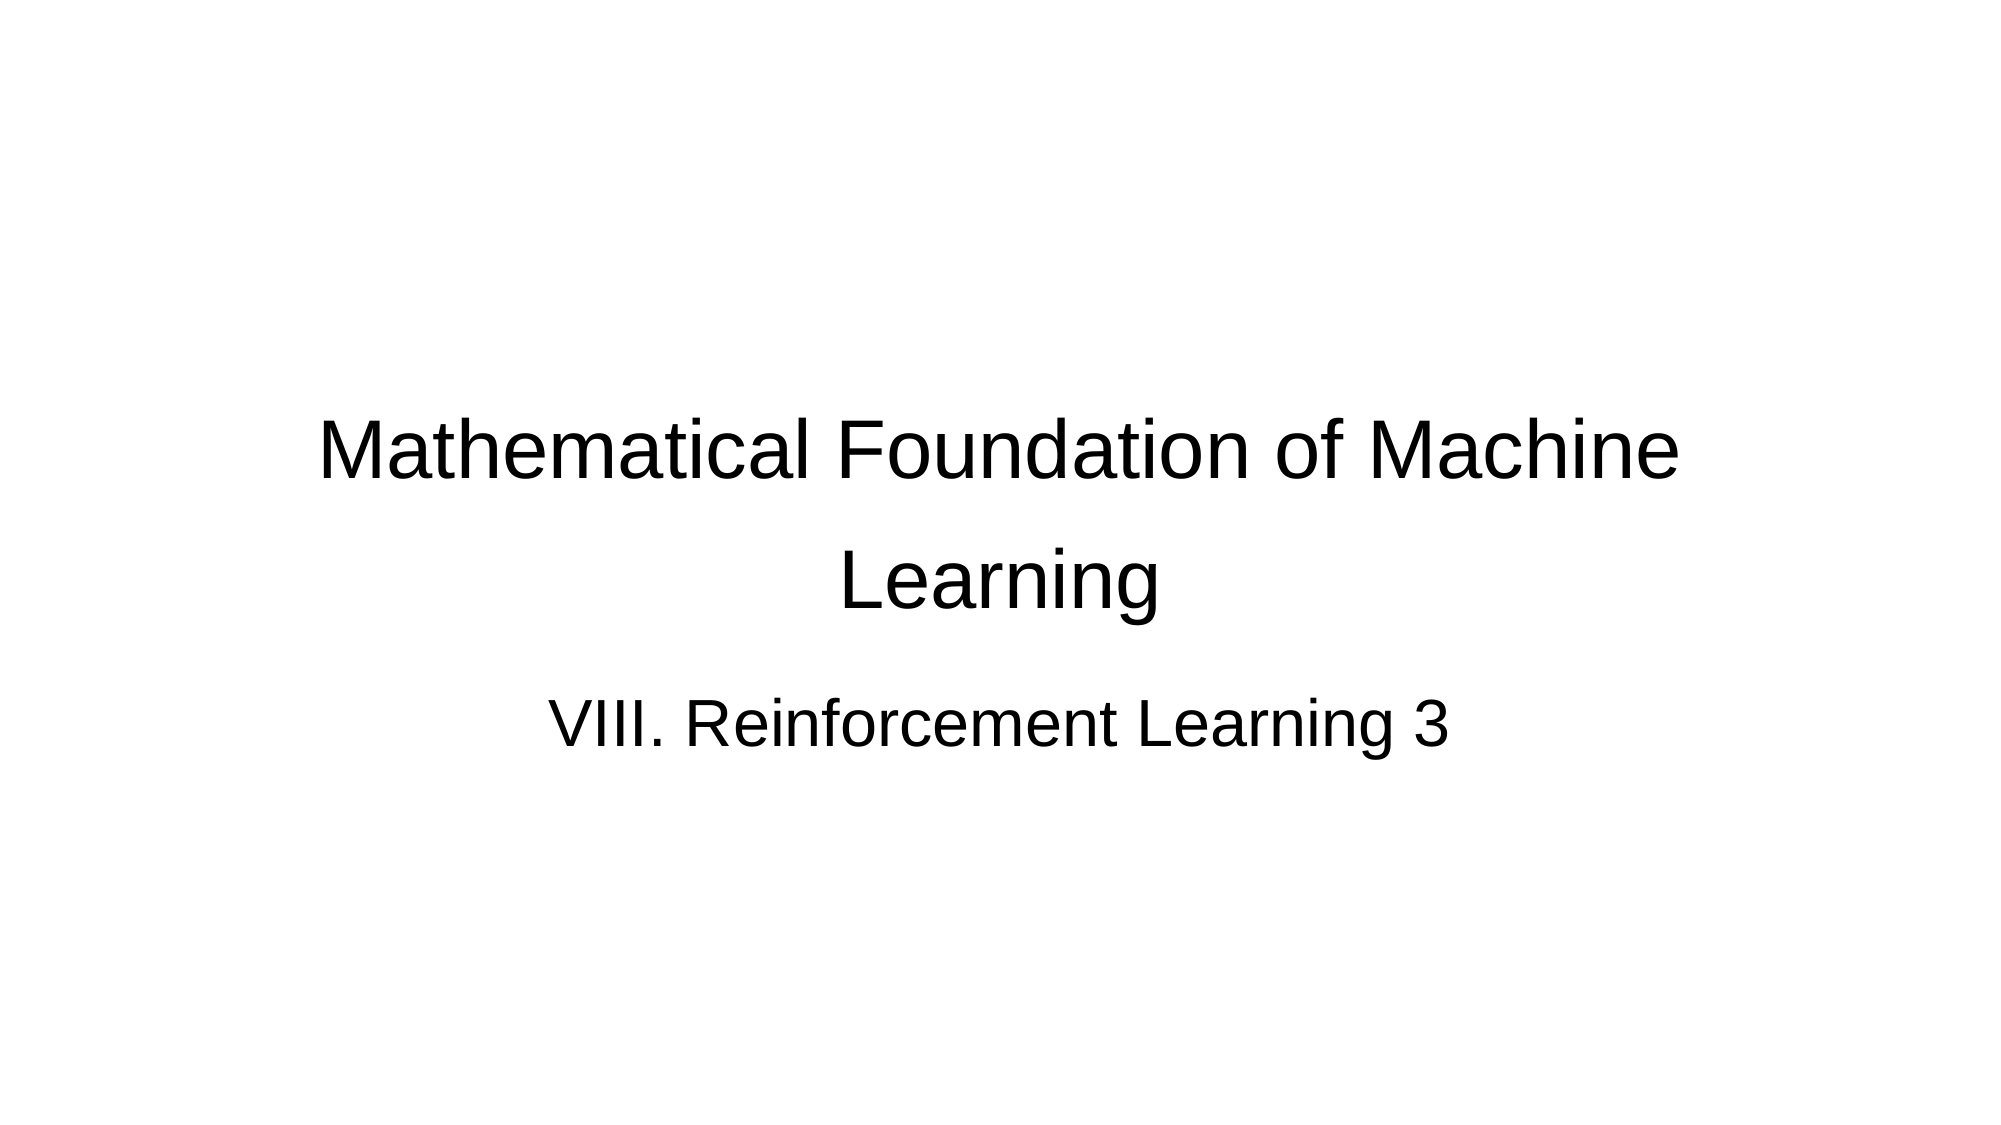

# Mathematical Foundation of Machine Learning
VIII. Reinforcement Learning 3